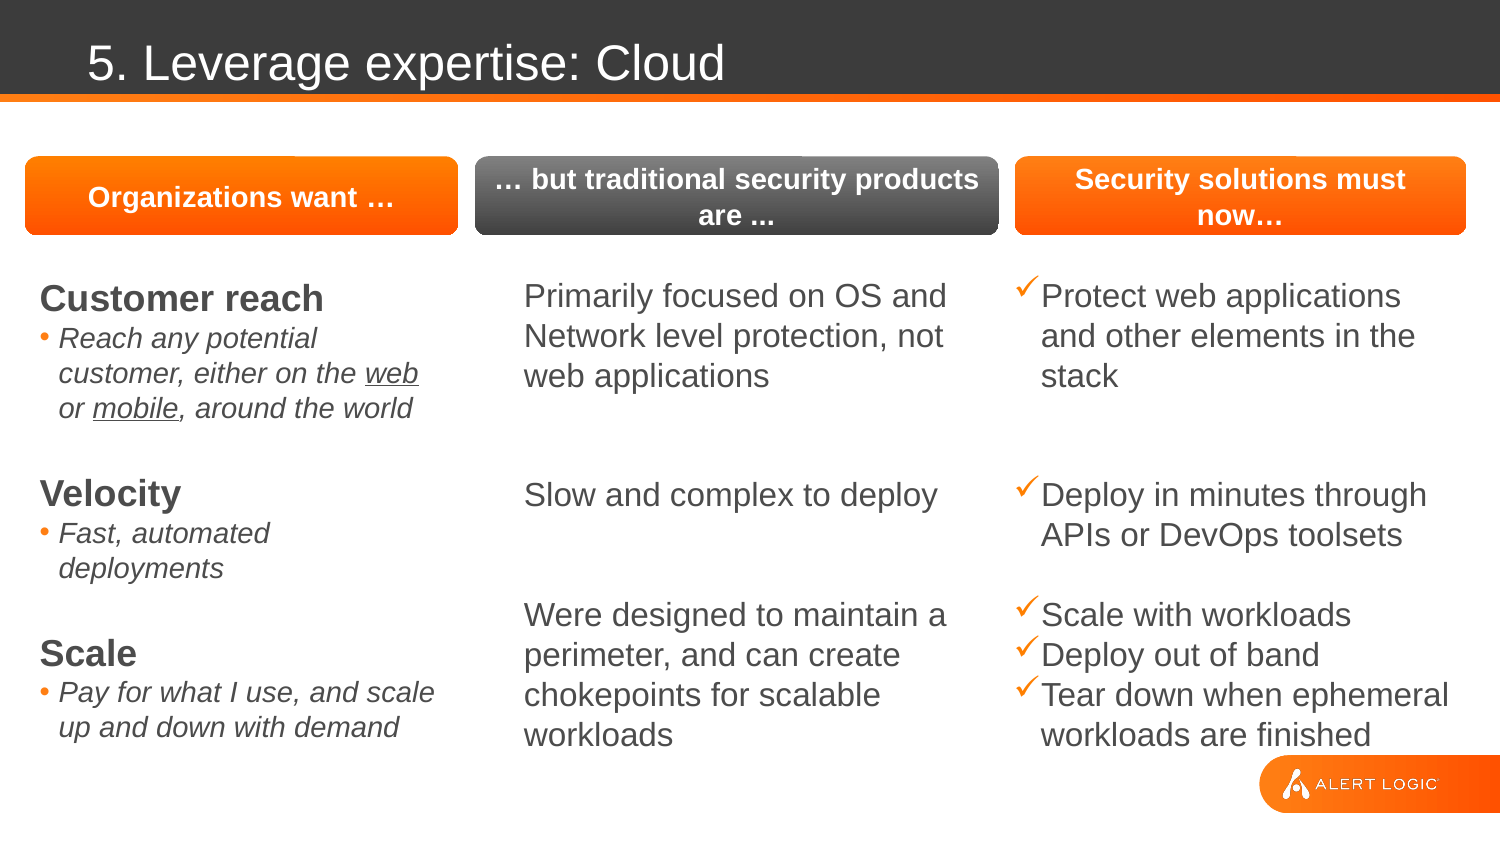

# 5. Leverage expertise: Cloud
Organizations want …
… but traditional security products are ...
Security solutions must now…
Customer reach
Reach any potential customer, either on the web or mobile, around the world

Velocity
Fast, automated deployments

Scale
Pay for what I use, and scale up and down with demand

Primarily focused on OS and Network level protection, not web applications

Slow and complex to deploy

Were designed to maintain a perimeter, and can create chokepoints for scalable workloads

Protect web applications and other elements in the stack

Deploy in minutes through APIs or DevOps toolsets

Scale with workloads
Deploy out of band
Tear down when ephemeral workloads are finished